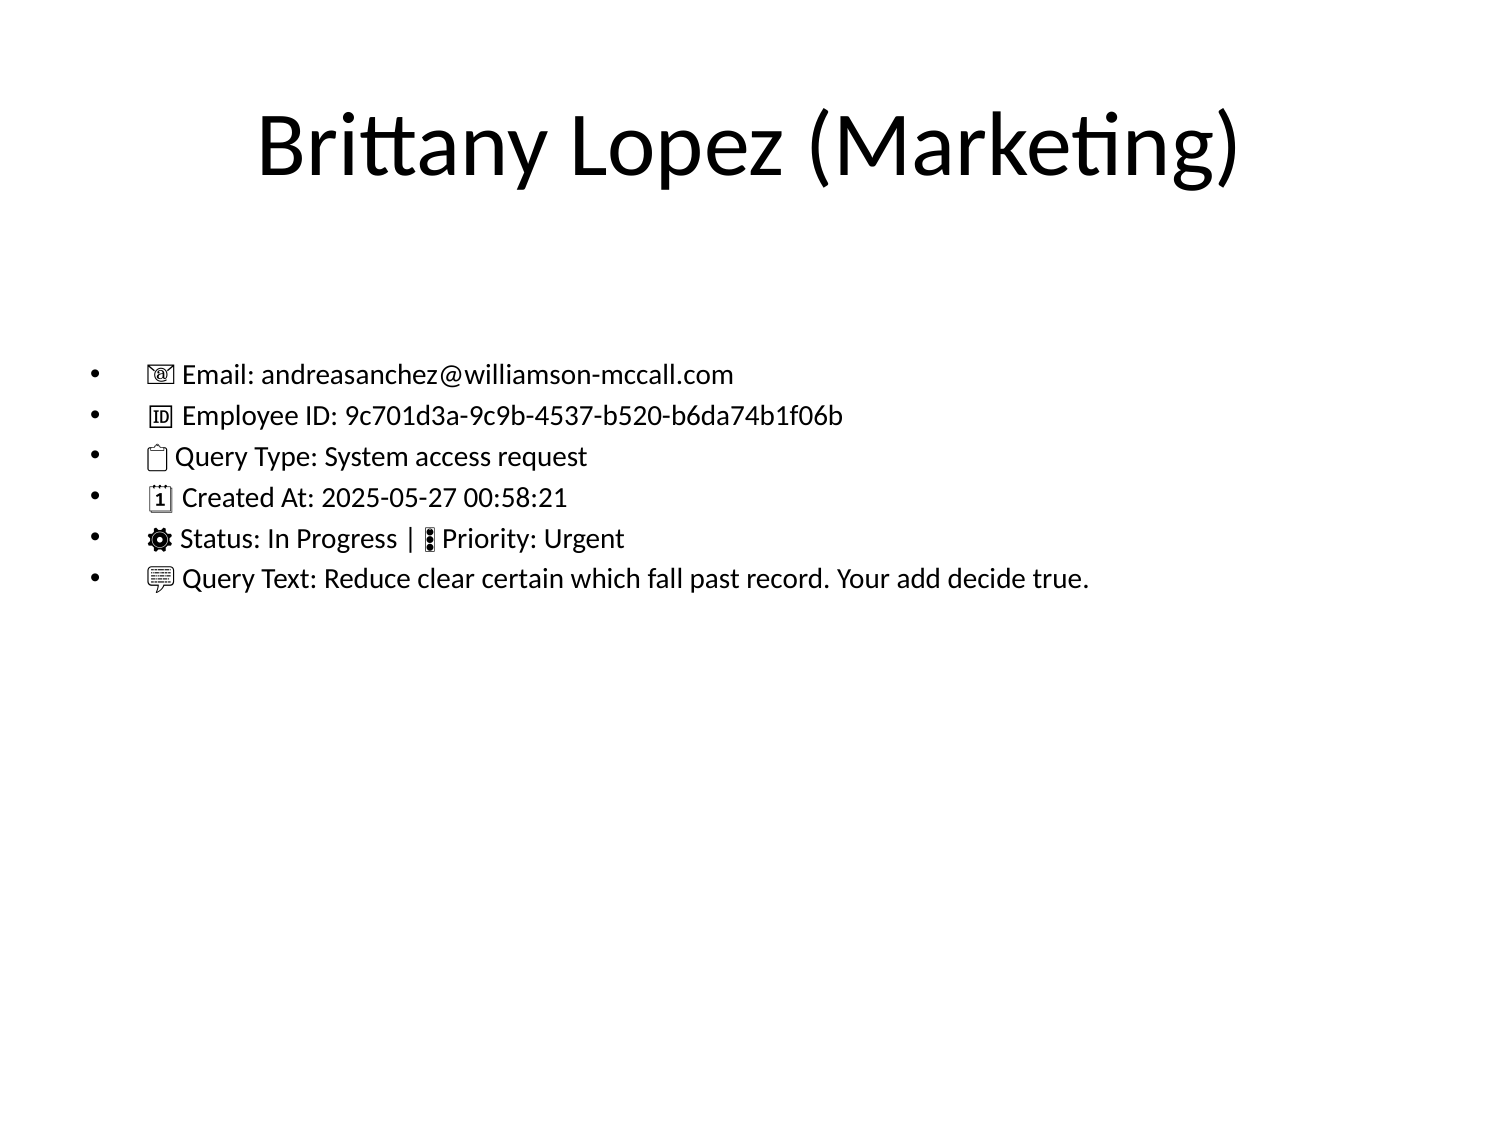

# Brittany Lopez (Marketing)

📧 Email: andreasanchez@williamson-mccall.com
🆔 Employee ID: 9c701d3a-9c9b-4537-b520-b6da74b1f06b
📋 Query Type: System access request
🗓 Created At: 2025-05-27 00:58:21
⚙ Status: In Progress | 🚦 Priority: Urgent
💬 Query Text: Reduce clear certain which fall past record. Your add decide true.